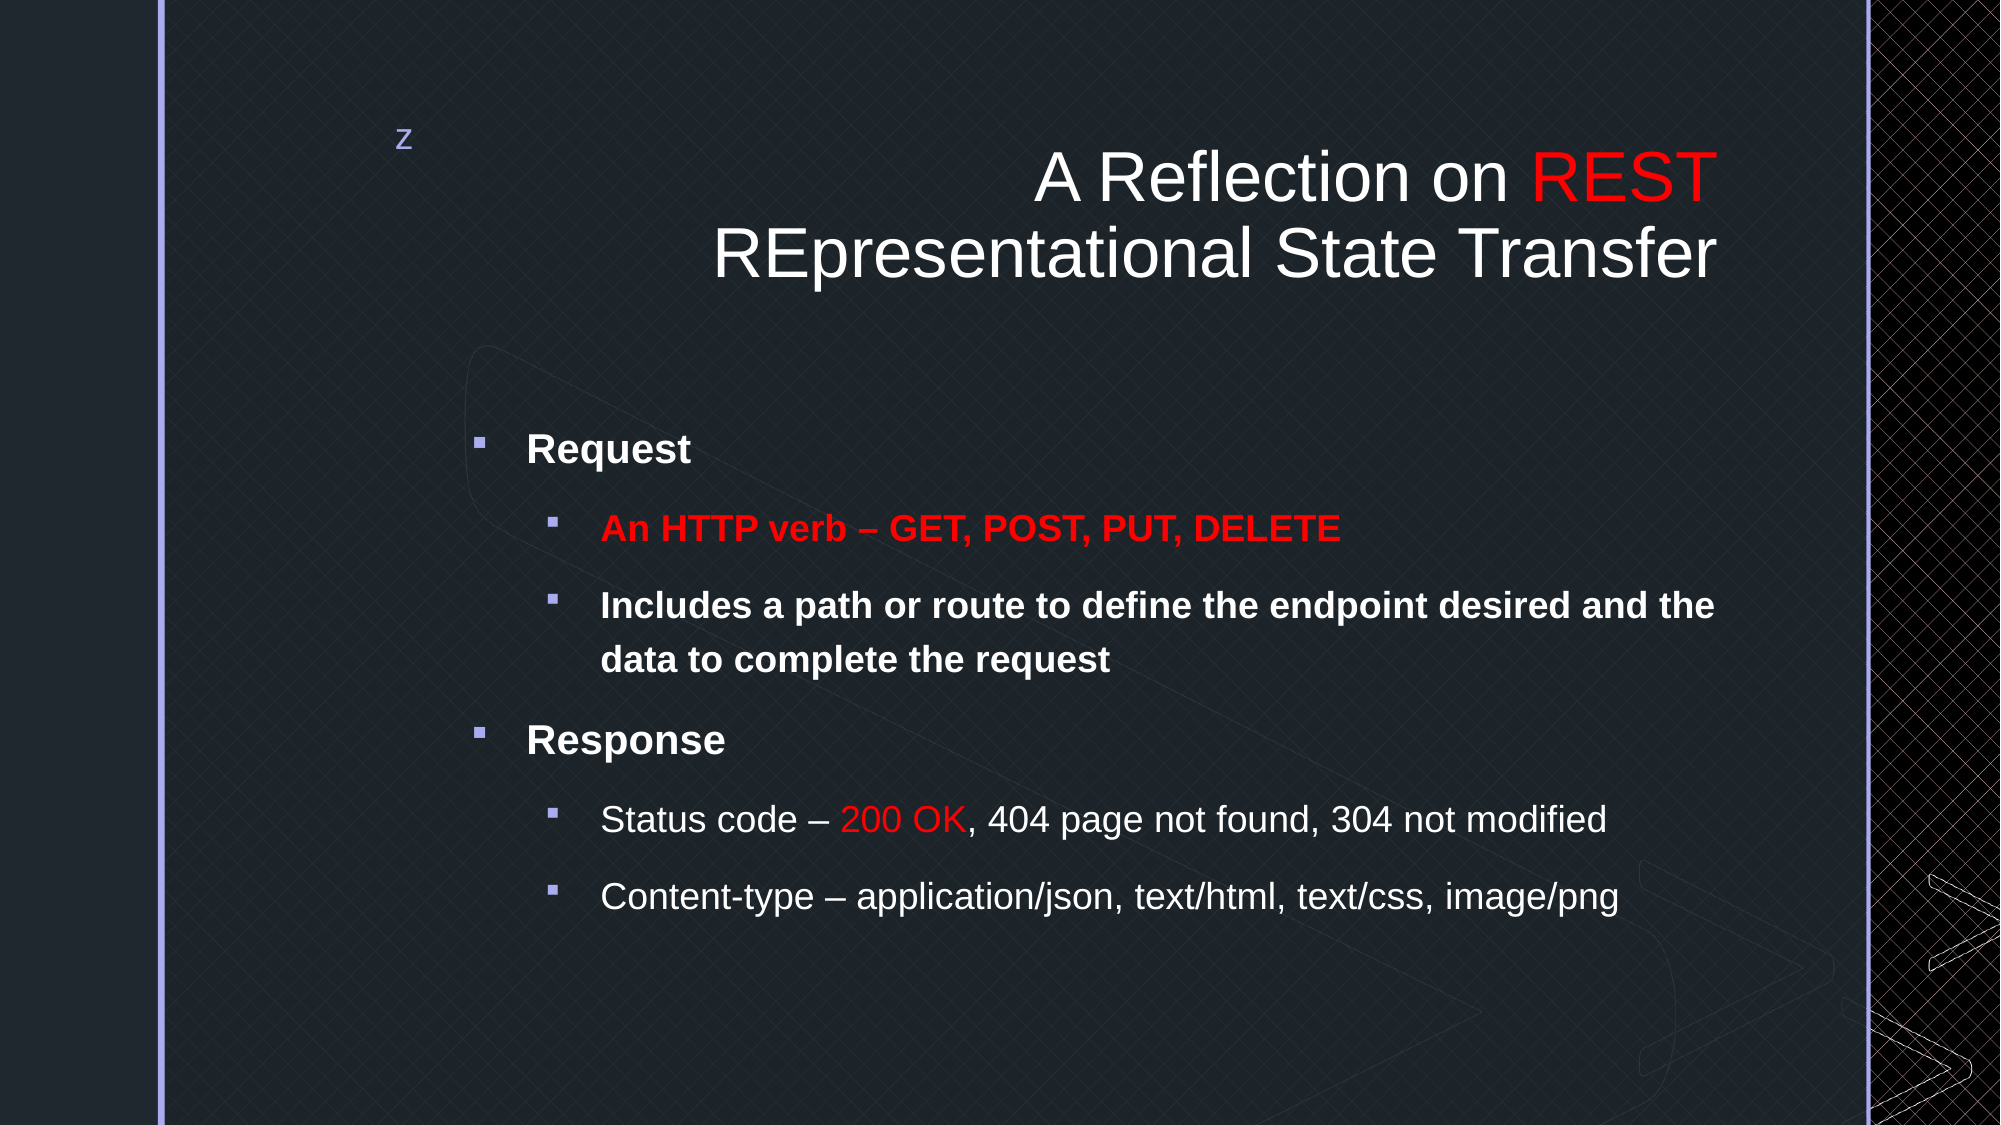

# A Reflection on REST REpresentational State Transfer
Request
An HTTP verb – GET, POST, PUT, DELETE
Includes a path or route to define the endpoint desired and the data to complete the request
Response
Status code – 200 OK, 404 page not found, 304 not modified
Content-type – application/json, text/html, text/css, image/png